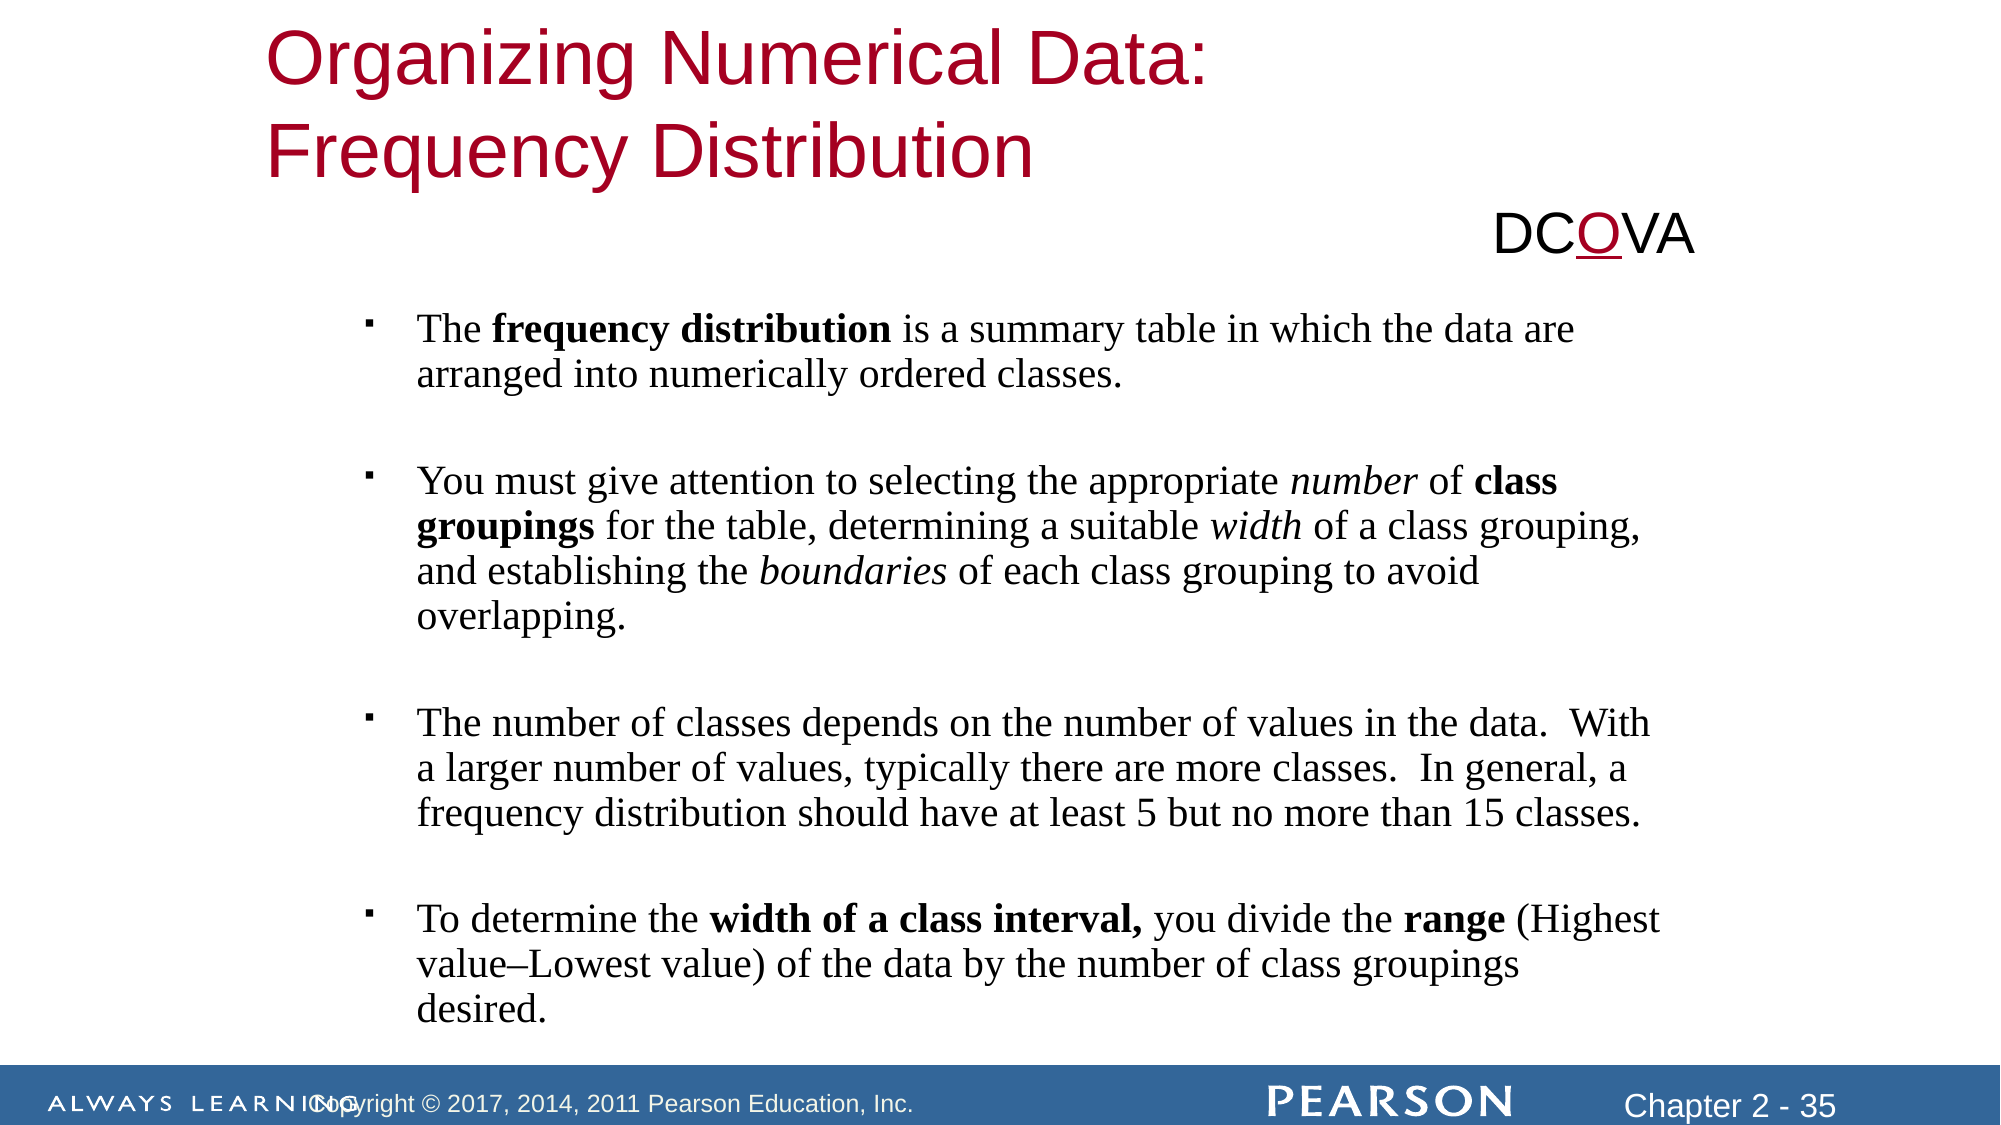

Organizing Numerical Data:
Frequency Distribution
DCOVA
The frequency distribution is a summary table in which the data are arranged into numerically ordered classes.

You must give attention to selecting the appropriate number of class groupings for the table, determining a suitable width of a class grouping, and establishing the boundaries of each class grouping to avoid overlapping.

The number of classes depends on the number of values in the data.  With a larger number of values, typically there are more classes.  In general, a frequency distribution should have at least 5 but no more than 15 classes.

To determine the width of a class interval, you divide the range (Highest value–Lowest value) of the data by the number of class groupings desired.